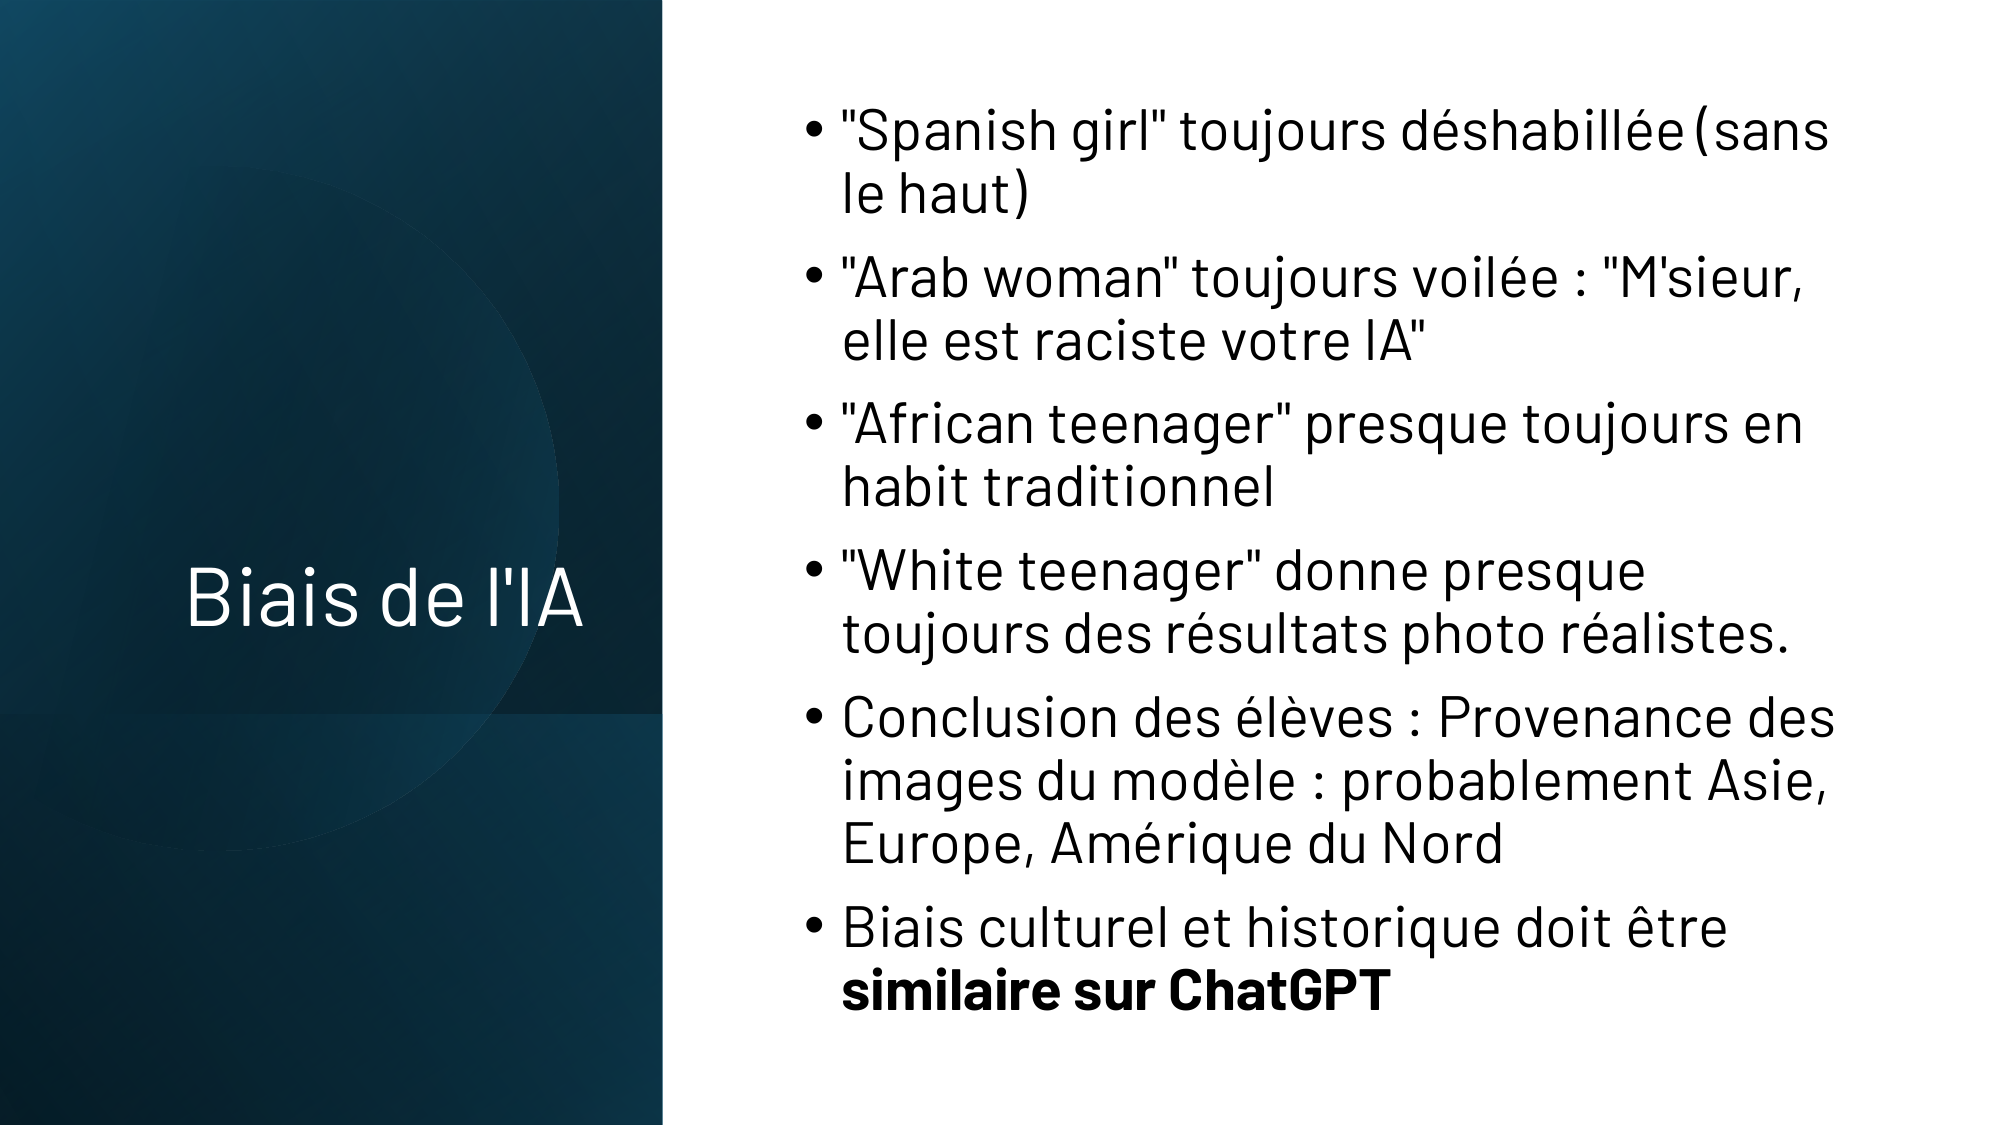

# Biais de l'IA
"Spanish girl" toujours déshabillée (sans le haut)
"Arab woman" toujours voilée : "M'sieur, elle est raciste votre IA"
"African teenager" presque toujours en habit traditionnel
"White teenager" donne presque toujours des résultats photo réalistes.
Conclusion des élèves : Provenance des images du modèle : probablement Asie, Europe, Amérique du Nord
Biais culturel et historique doit être similaire sur ChatGPT